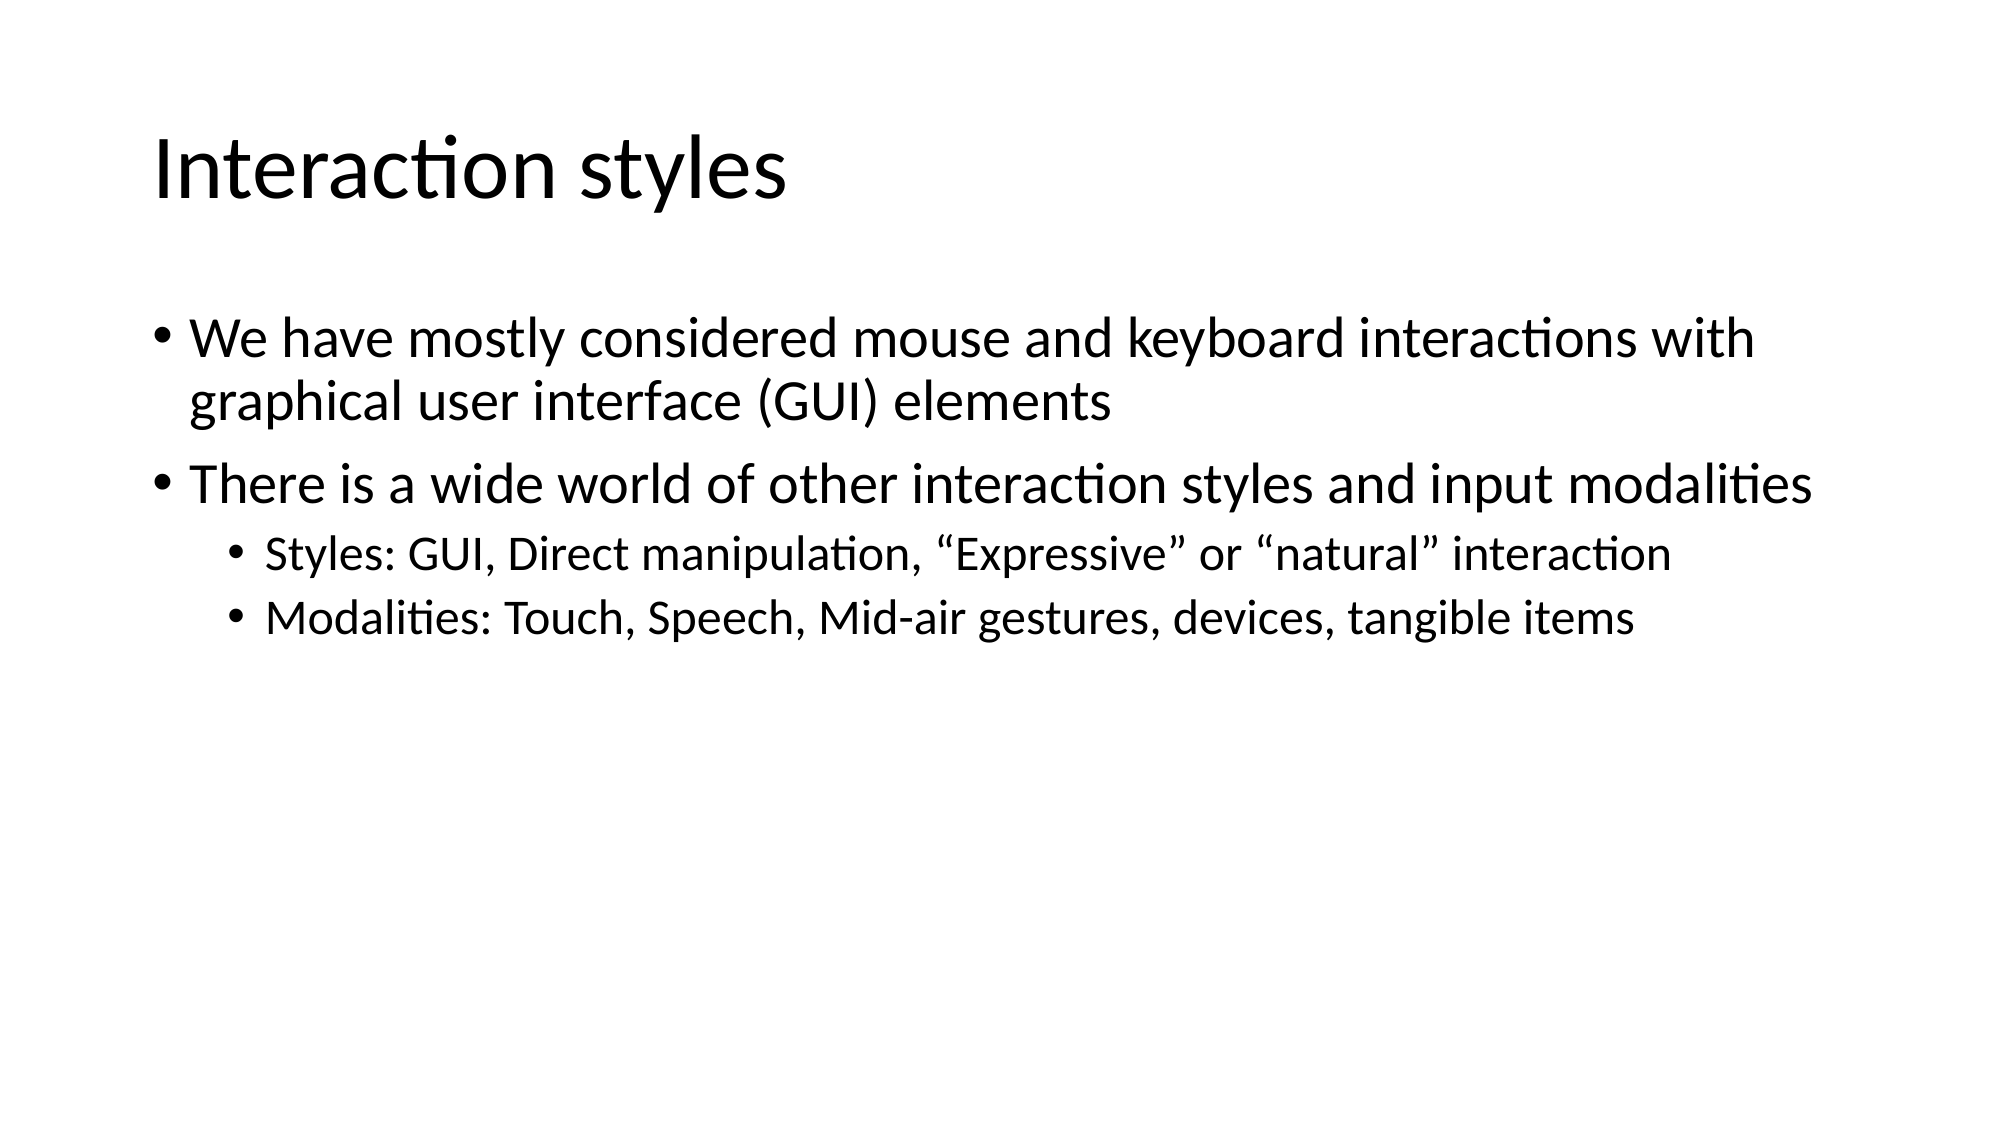

# Interaction styles
We have mostly considered mouse and keyboard interactions with graphical user interface (GUI) elements
There is a wide world of other interaction styles and input modalities
Styles: GUI, Direct manipulation, “Expressive” or “natural” interaction
Modalities: Touch, Speech, Mid-air gestures, devices, tangible items